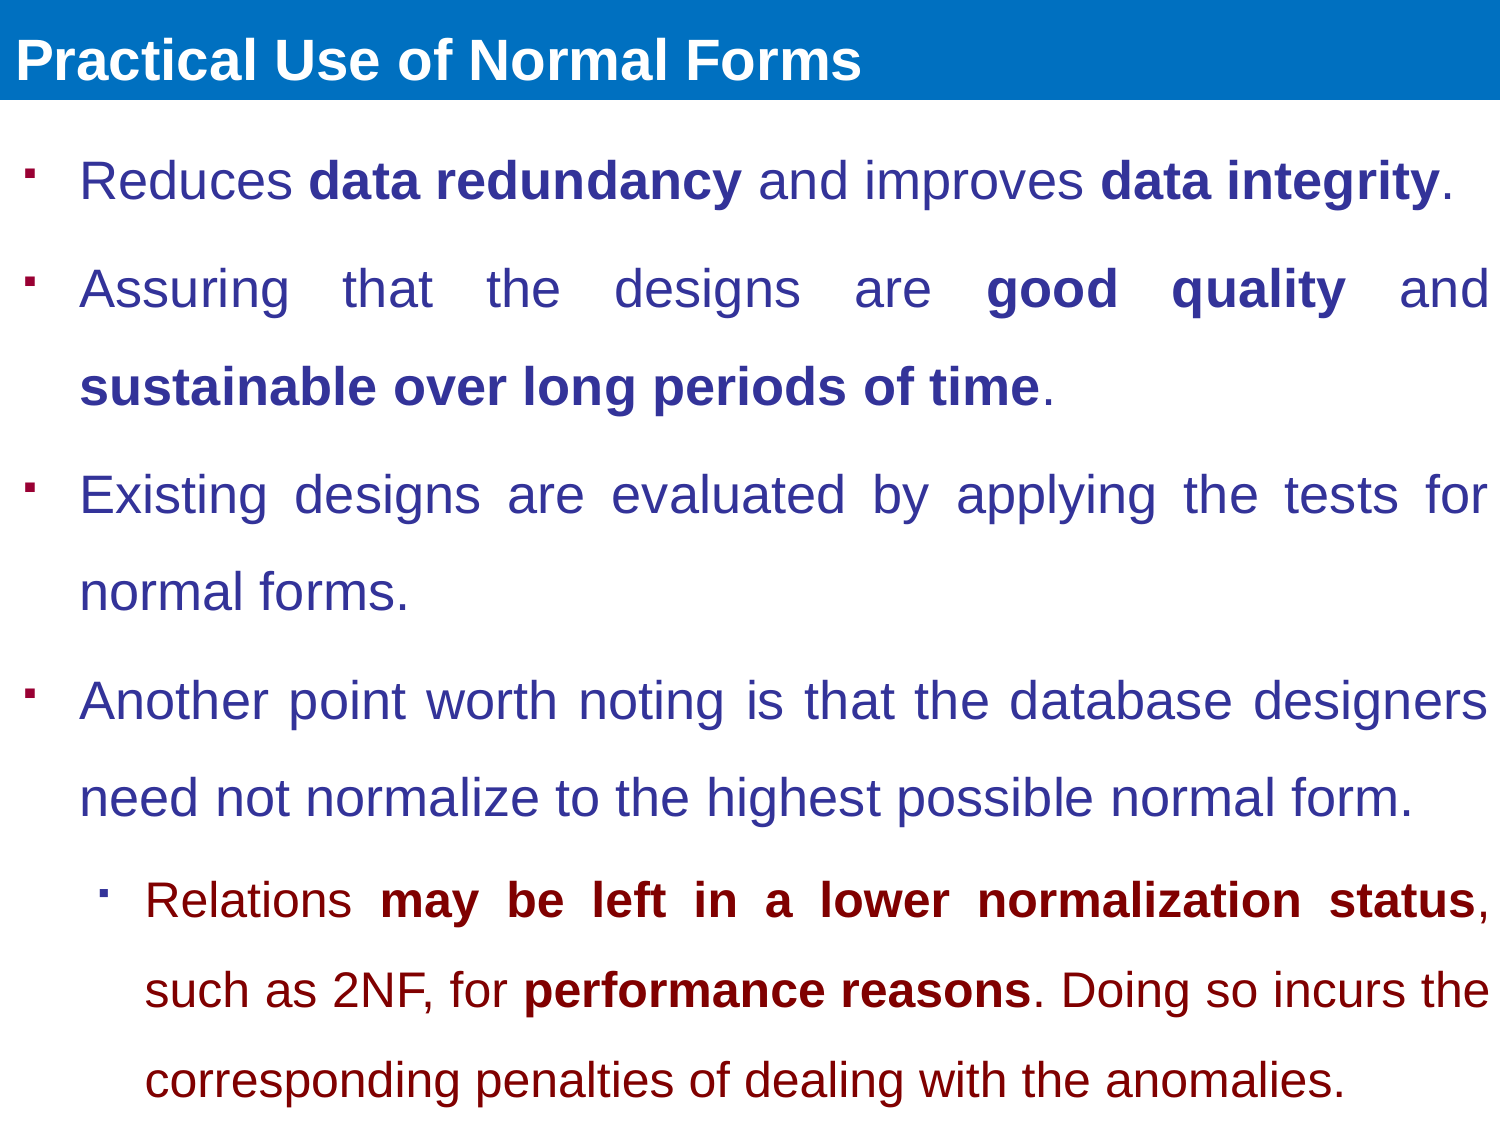

# Practical Use of Normal Forms
Reduces data redundancy and improves data integrity.
Assuring that the designs are good quality and sustainable over long periods of time.
Existing designs are evaluated by applying the tests for normal forms.
Another point worth noting is that the database designers need not normalize to the highest possible normal form.
Relations may be left in a lower normalization status, such as 2NF, for performance reasons. Doing so incurs the corresponding penalties of dealing with the anomalies.